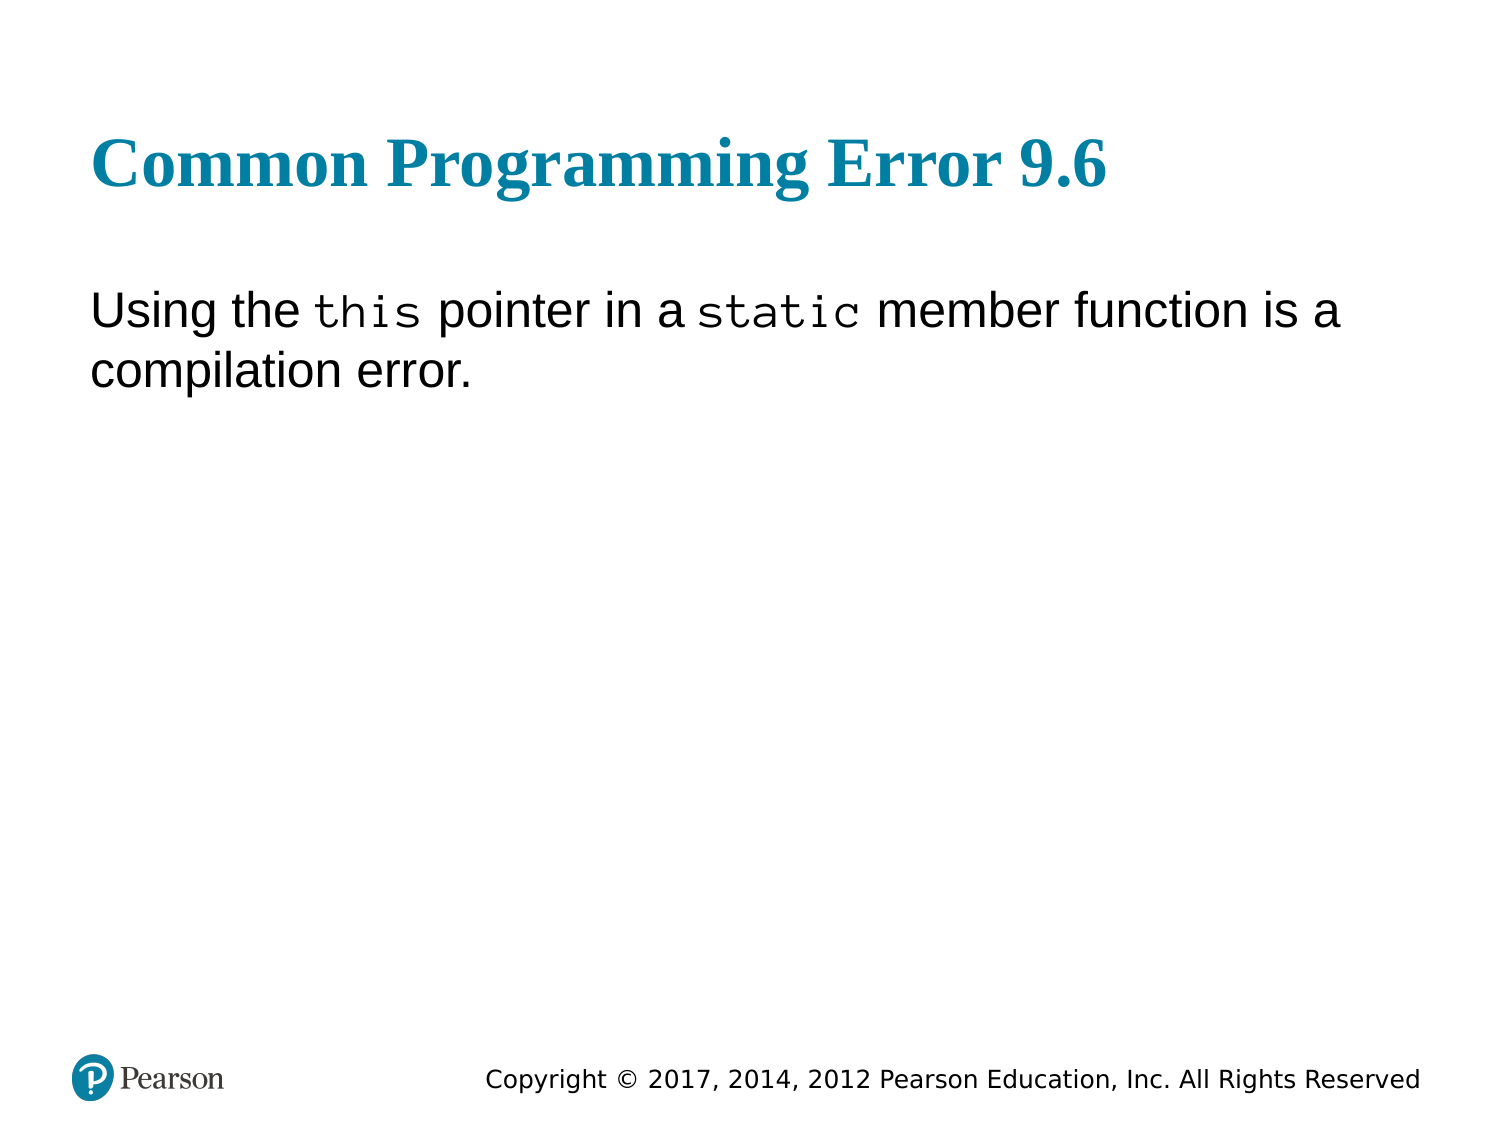

# Common Programming Error 9.6
Using the this pointer in a static member function is a compilation error.